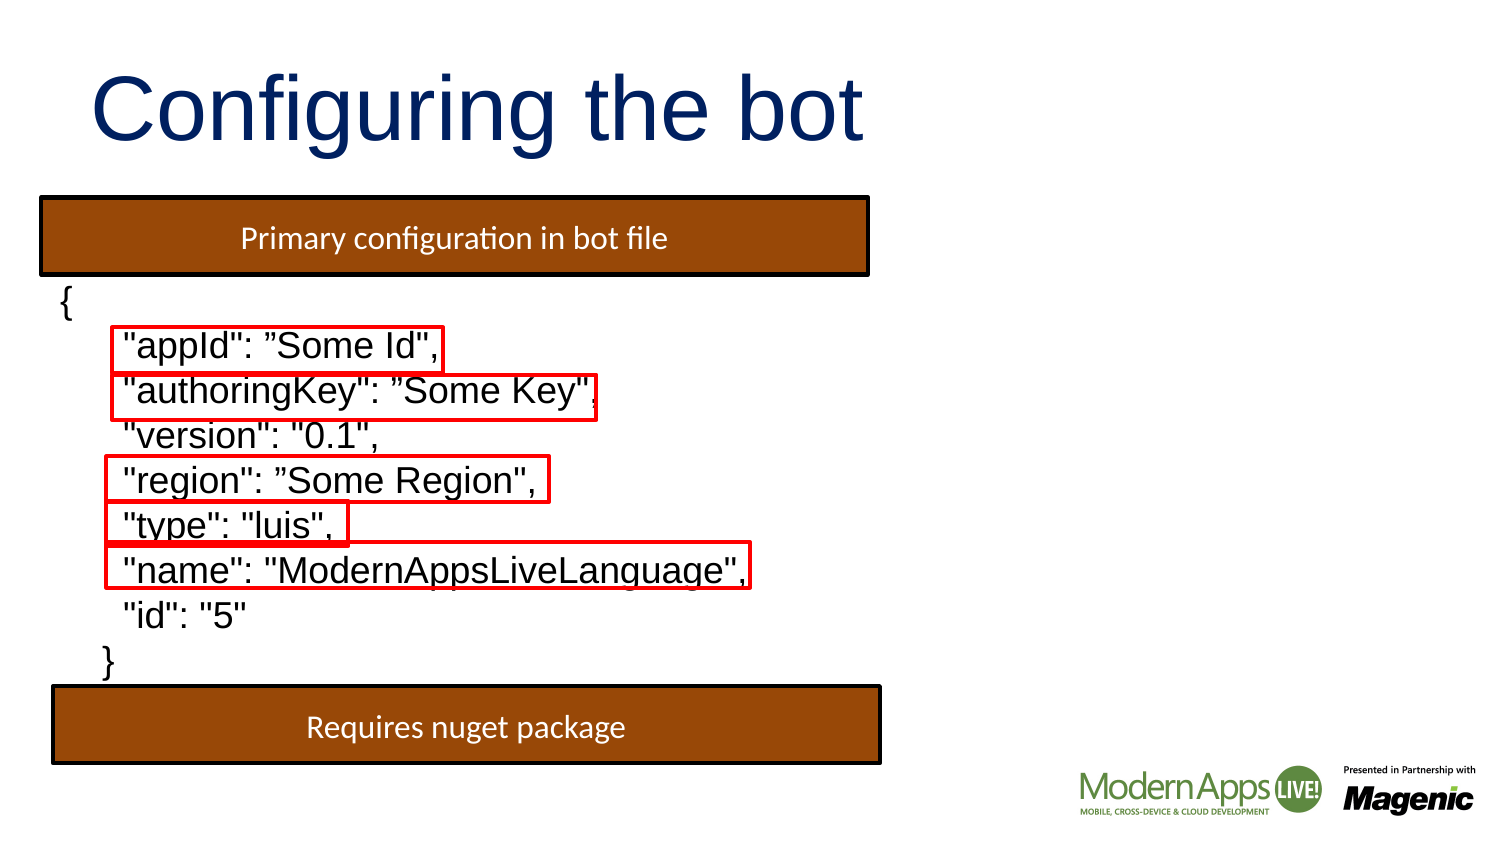

# Configuring the bot
Primary configuration in bot file
{
      "appId": ”Some Id",
      "authoringKey": ”Some Key",
      "version": "0.1",
      "region": ”Some Region",
      "type": "luis",
      "name": "ModernAppsLiveLanguage",
      "id": "5"
    }

Requires nuget package